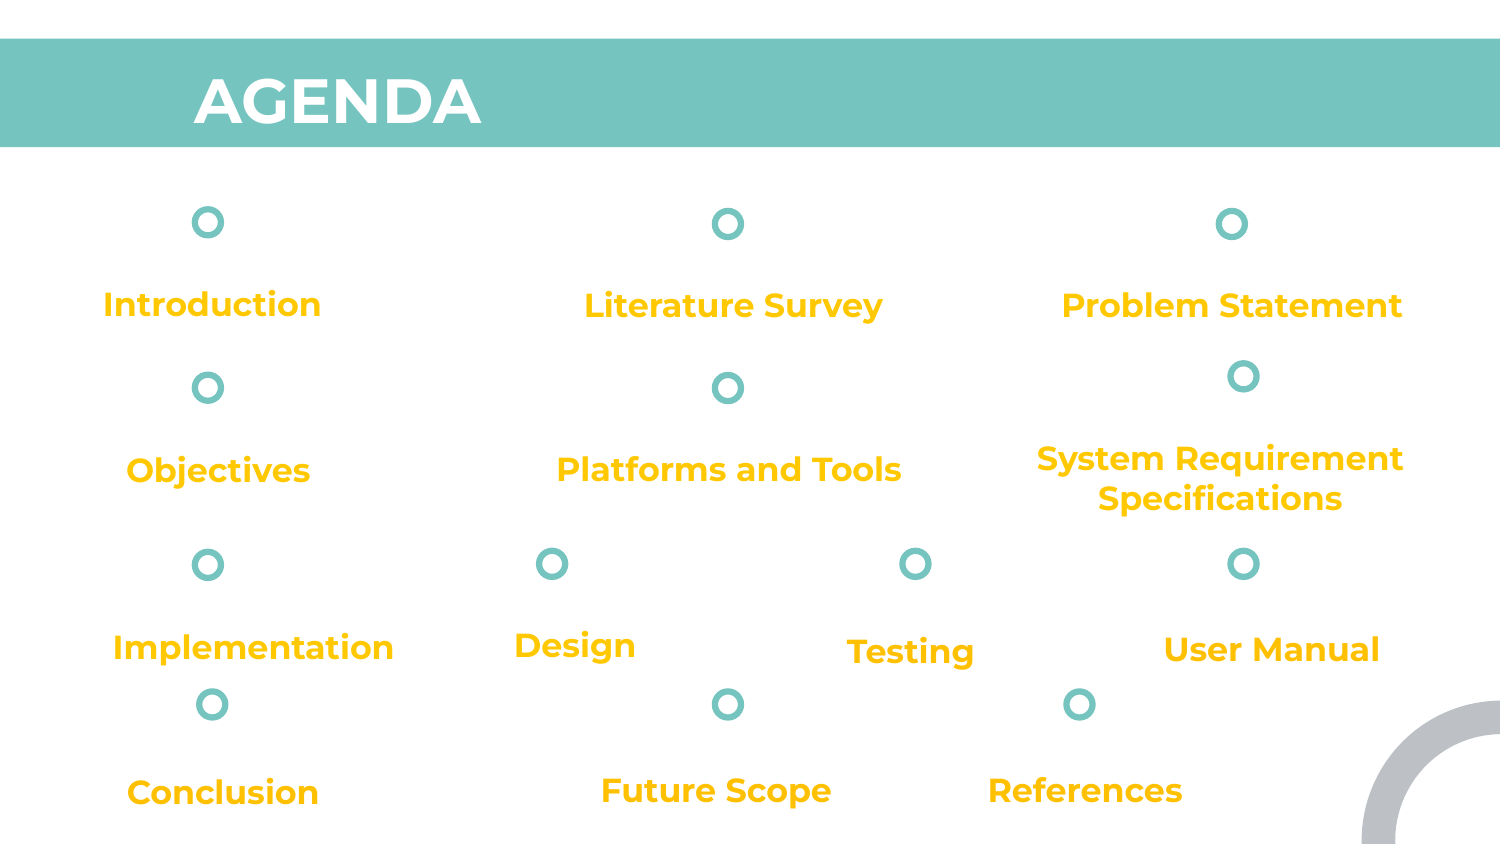

# AGENDA

Introduction
Literature Survey
Problem Statement

System Requirement Specifications
Platforms and Tools
Objectives

Design
Implementation
User Manual
    Testing

Future Scope
References
Conclusion